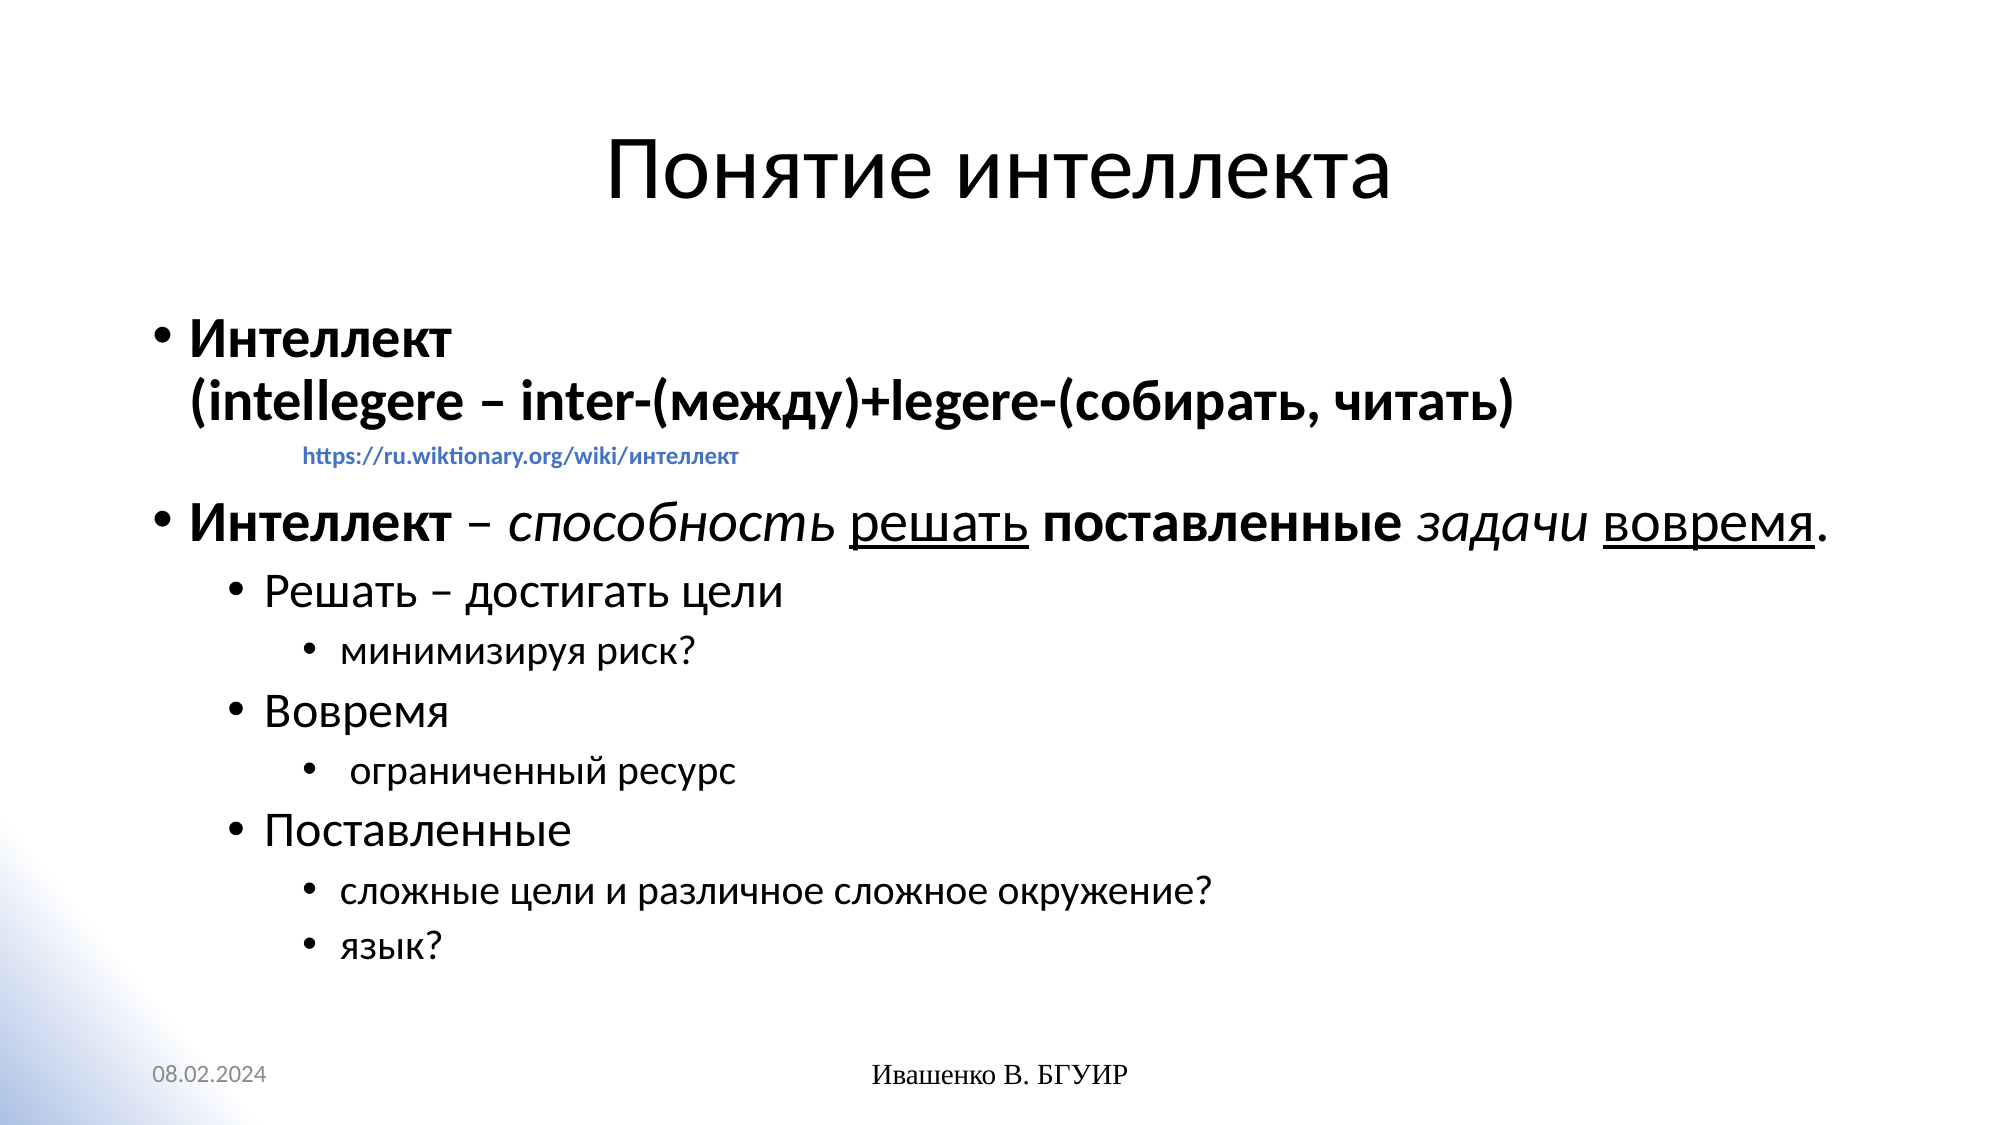

# Понятие интеллекта
Интеллект
(intellegere – inter-(между)+legere-(собирать, читать)
https://ru.wiktionary.org/wiki/интеллект
Интеллект – способность решать поставленные задачи вовремя.
Решать – достигать цели
минимизируя риск?
Вовремя
 ограниченный ресурс
Поставленные
сложные цели и различное сложное окружение?
язык?

08.02.2024
Ивашенко В. БГУИР